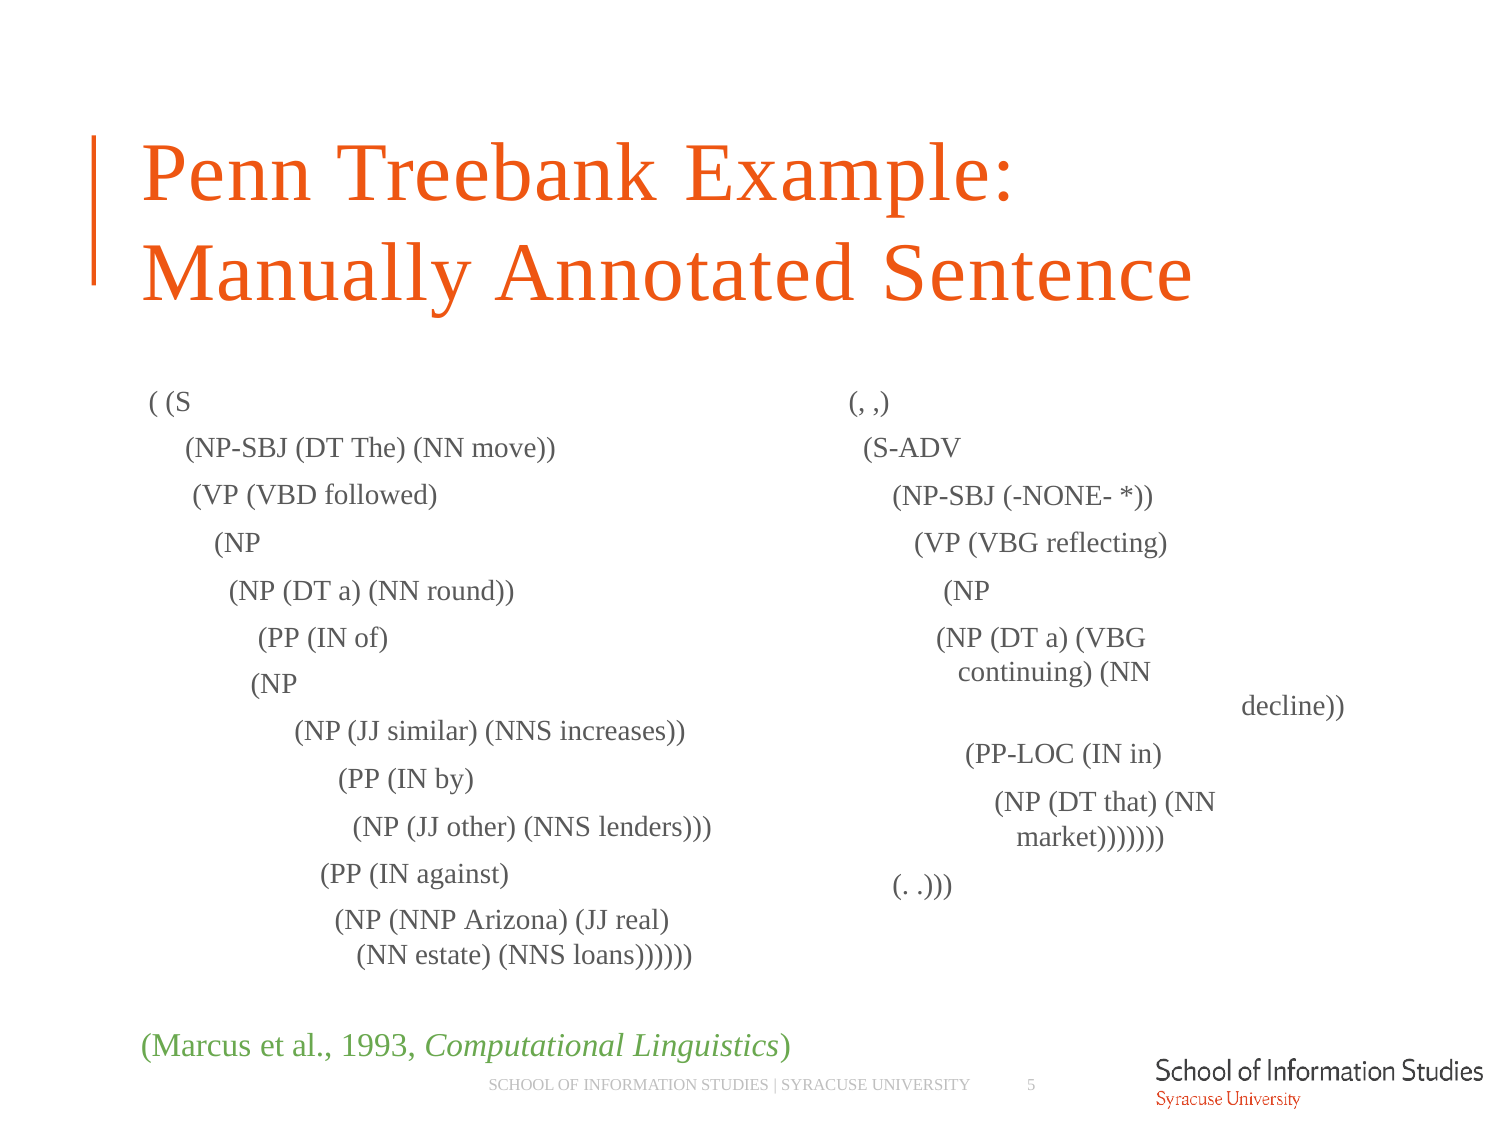

# Penn Treebank Example:
Manually Annotated Sentence
( (S
(NP-SBJ (DT The) (NN move))
(VP (VBD followed)  (NP
(NP (DT a) (NN round))  (PP (IN of)
(NP
(NP (JJ similar) (NNS increases))  (PP (IN by)
(NP (JJ other) (NNS lenders)))  (PP (IN against)
(NP (NNP Arizona) (JJ real)  (NN estate) (NNS loans))))))
(, ,)
(S-ADV
(NP-SBJ (-NONE- *))
(VP (VBG reflecting)  (NP
(NP (DT a) (VBG continuing) (NN
decline))
(PP-LOC (IN in)
(NP (DT that) (NN market)))))))
(. .)))
(Marcus et al., 1993, Computational Linguistics)
5
SCHOOL OF INFORMATION STUDIES | SYRACUSE UNIVERSITY